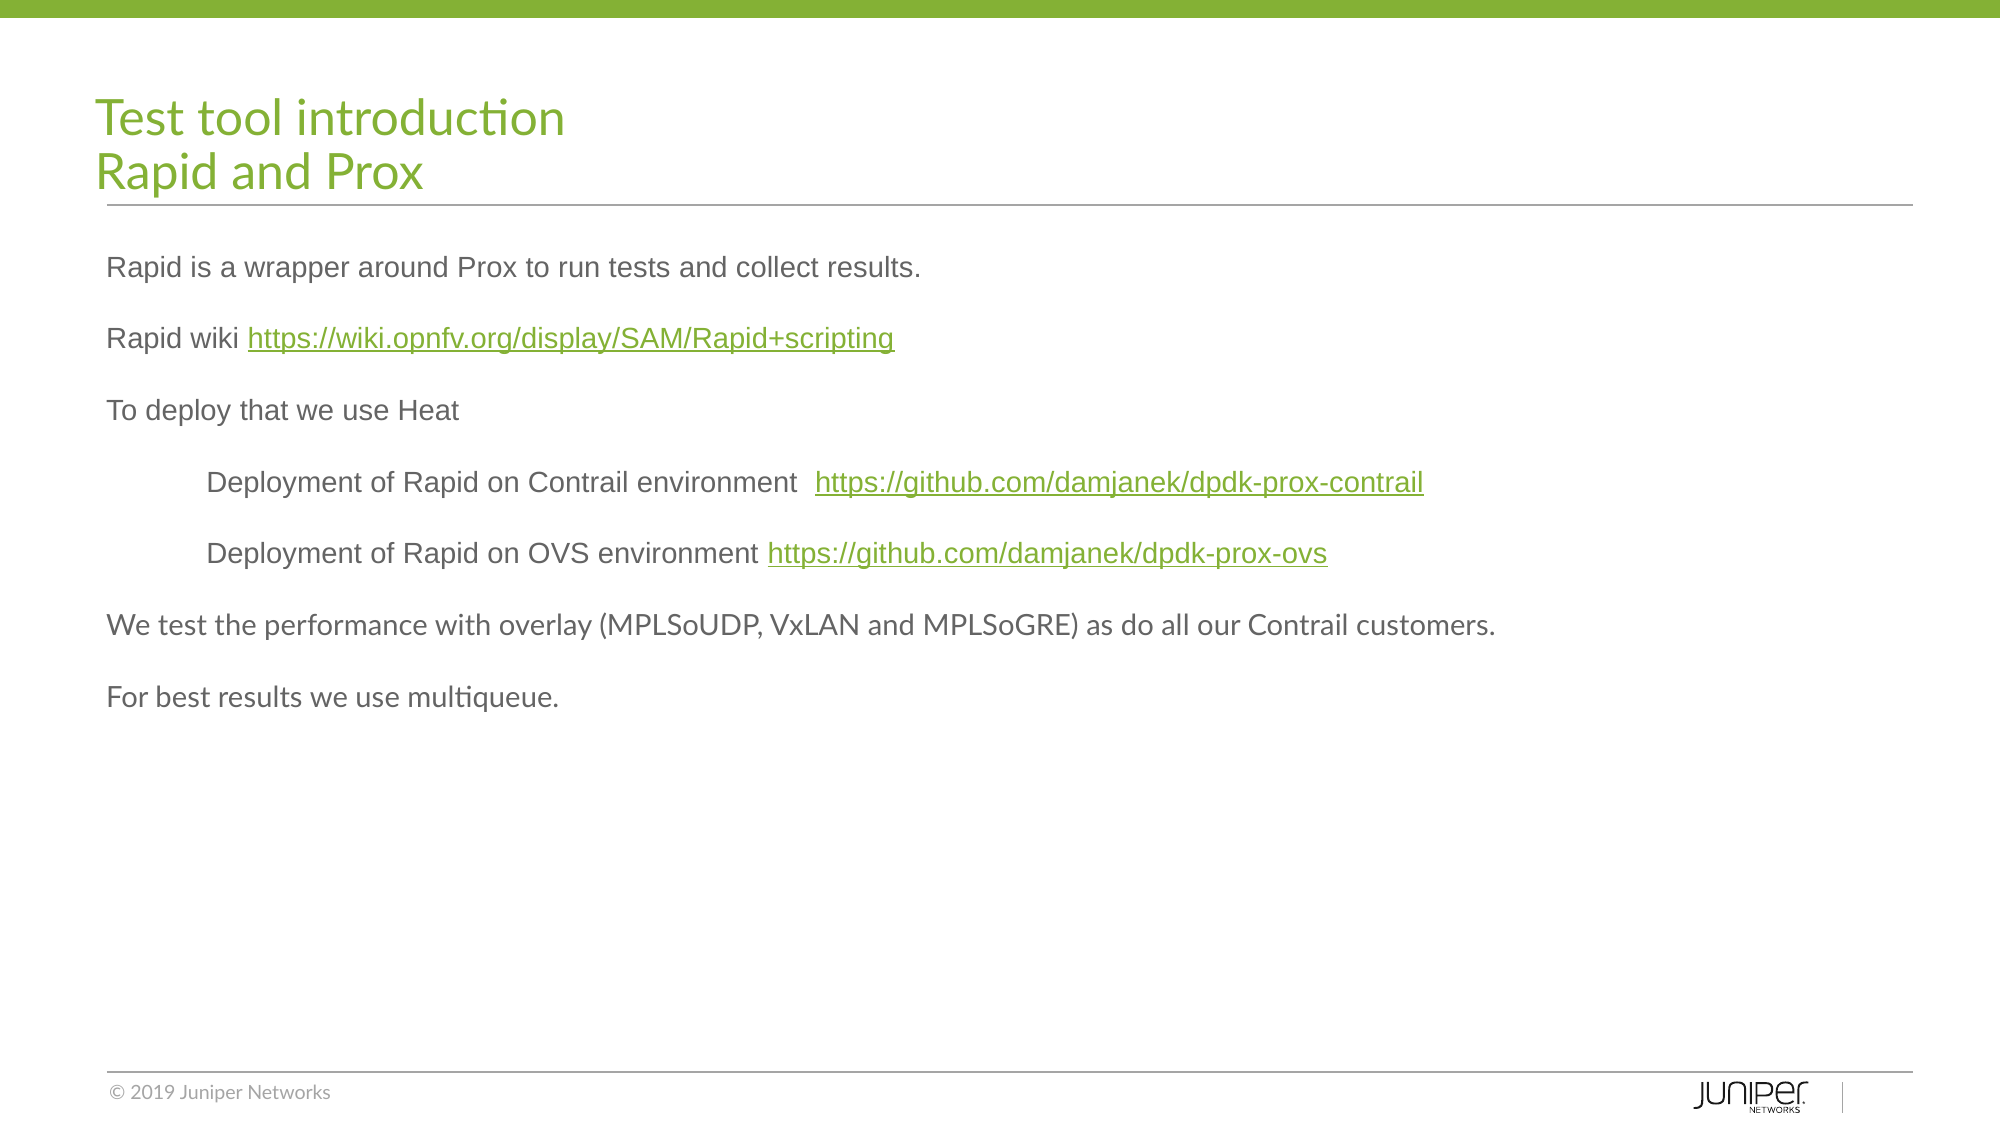

# Test tool introduction
Rapid and Prox
Rapid is a wrapper around Prox to run tests and collect results.
Rapid wiki https://wiki.opnfv.org/display/SAM/Rapid+scripting
To deploy that we use Heat
Deployment of Rapid on Contrail environment  https://github.com/damjanek/dpdk-prox-contrail
Deployment of Rapid on OVS environment https://github.com/damjanek/dpdk-prox-ovs
We test the performance with overlay (MPLSoUDP, VxLAN and MPLSoGRE) as do all our Contrail customers.
For best results we use multiqueue.

17